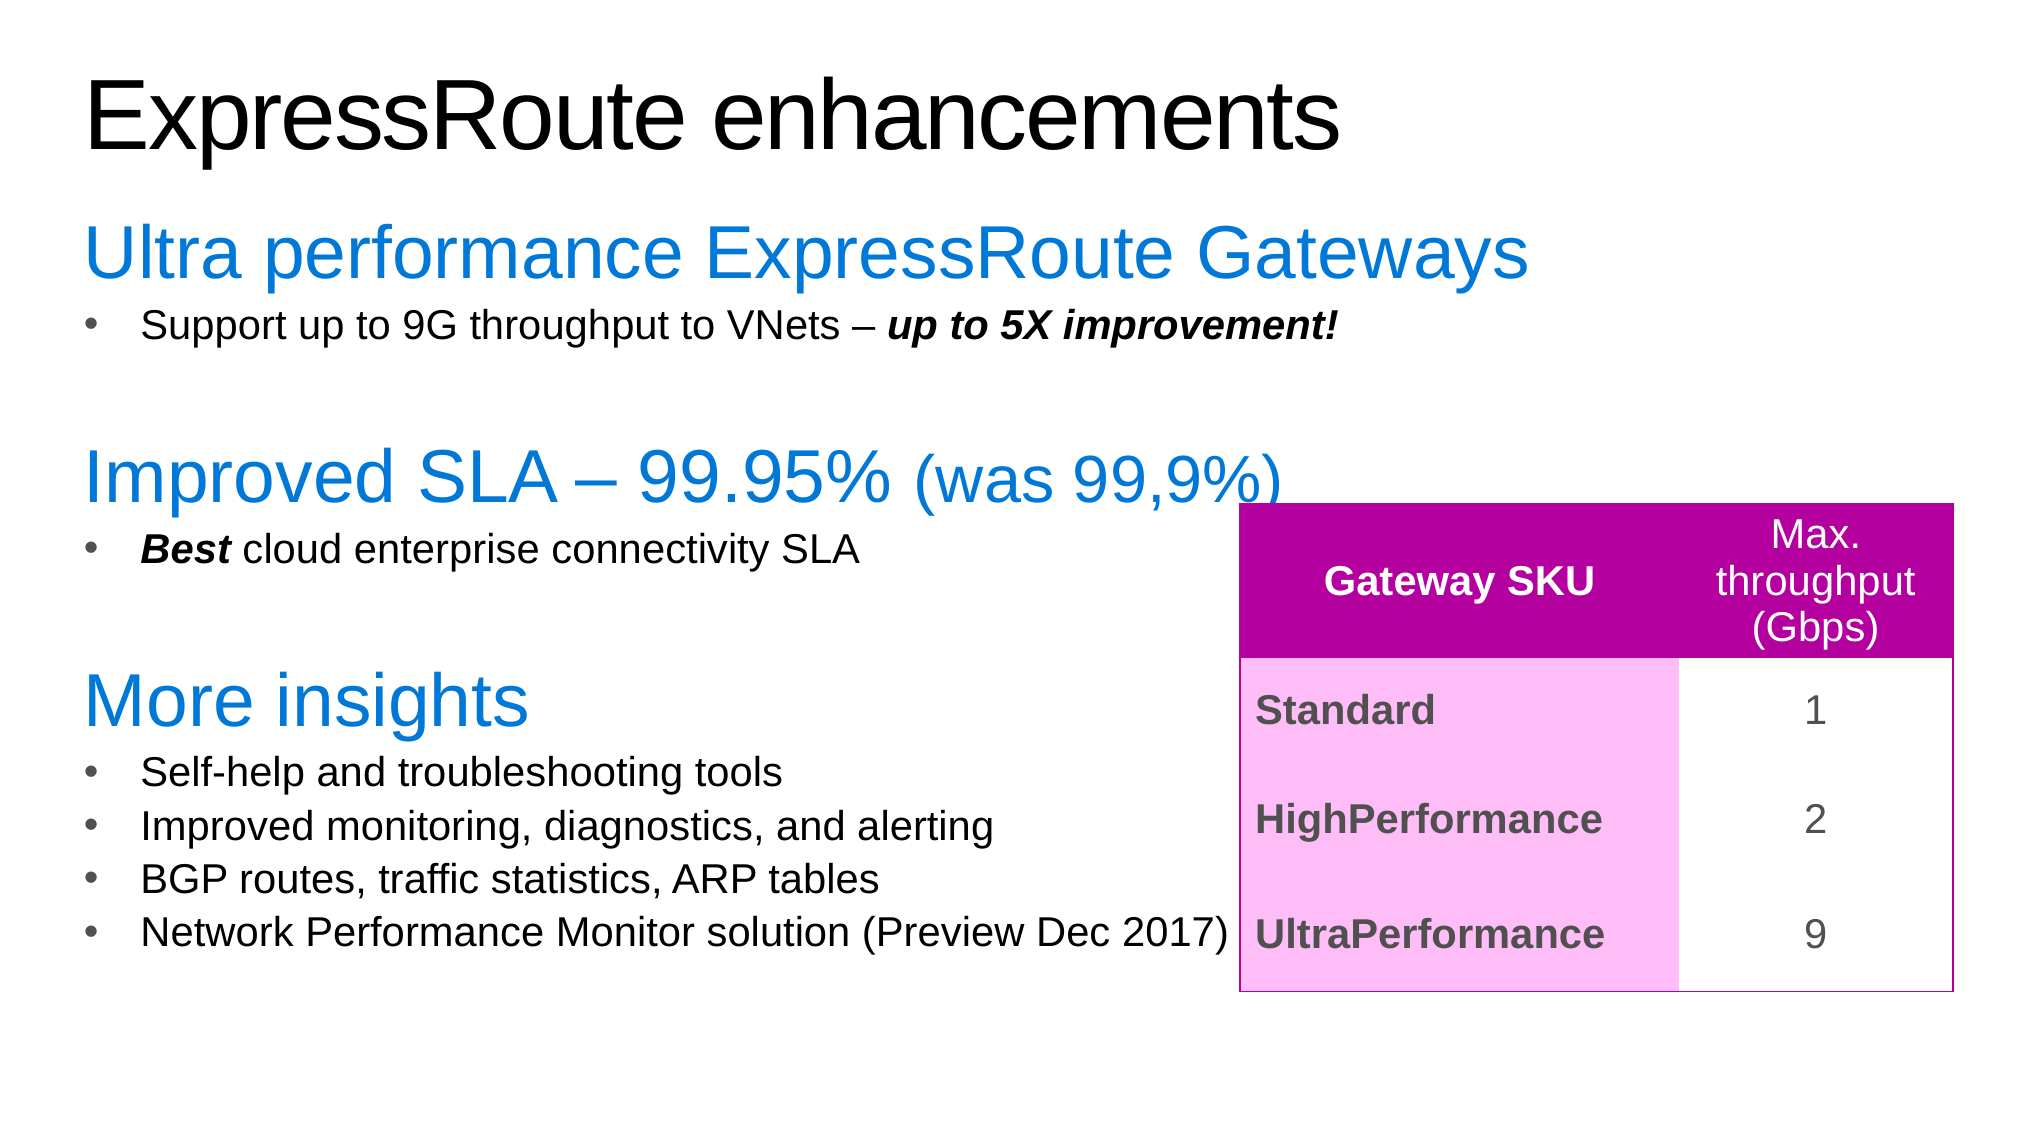

# ExpressRoute enhancements
Ultra performance ExpressRoute Gateways
Support up to 9G throughput to VNets – up to 5X improvement!

Improved SLA – 99.95% (was 99,9%)
Best cloud enterprise connectivity SLA

More insights
Self-help and troubleshooting tools
Improved monitoring, diagnostics, and alerting
BGP routes, traffic statistics, ARP tables
Network Performance Monitor solution (Preview Dec 2017)
| Gateway SKU | Max. throughput (Gbps) |
| --- | --- |
| Standard | 1 |
| HighPerformance | 2 |
| UltraPerformance | 9 |